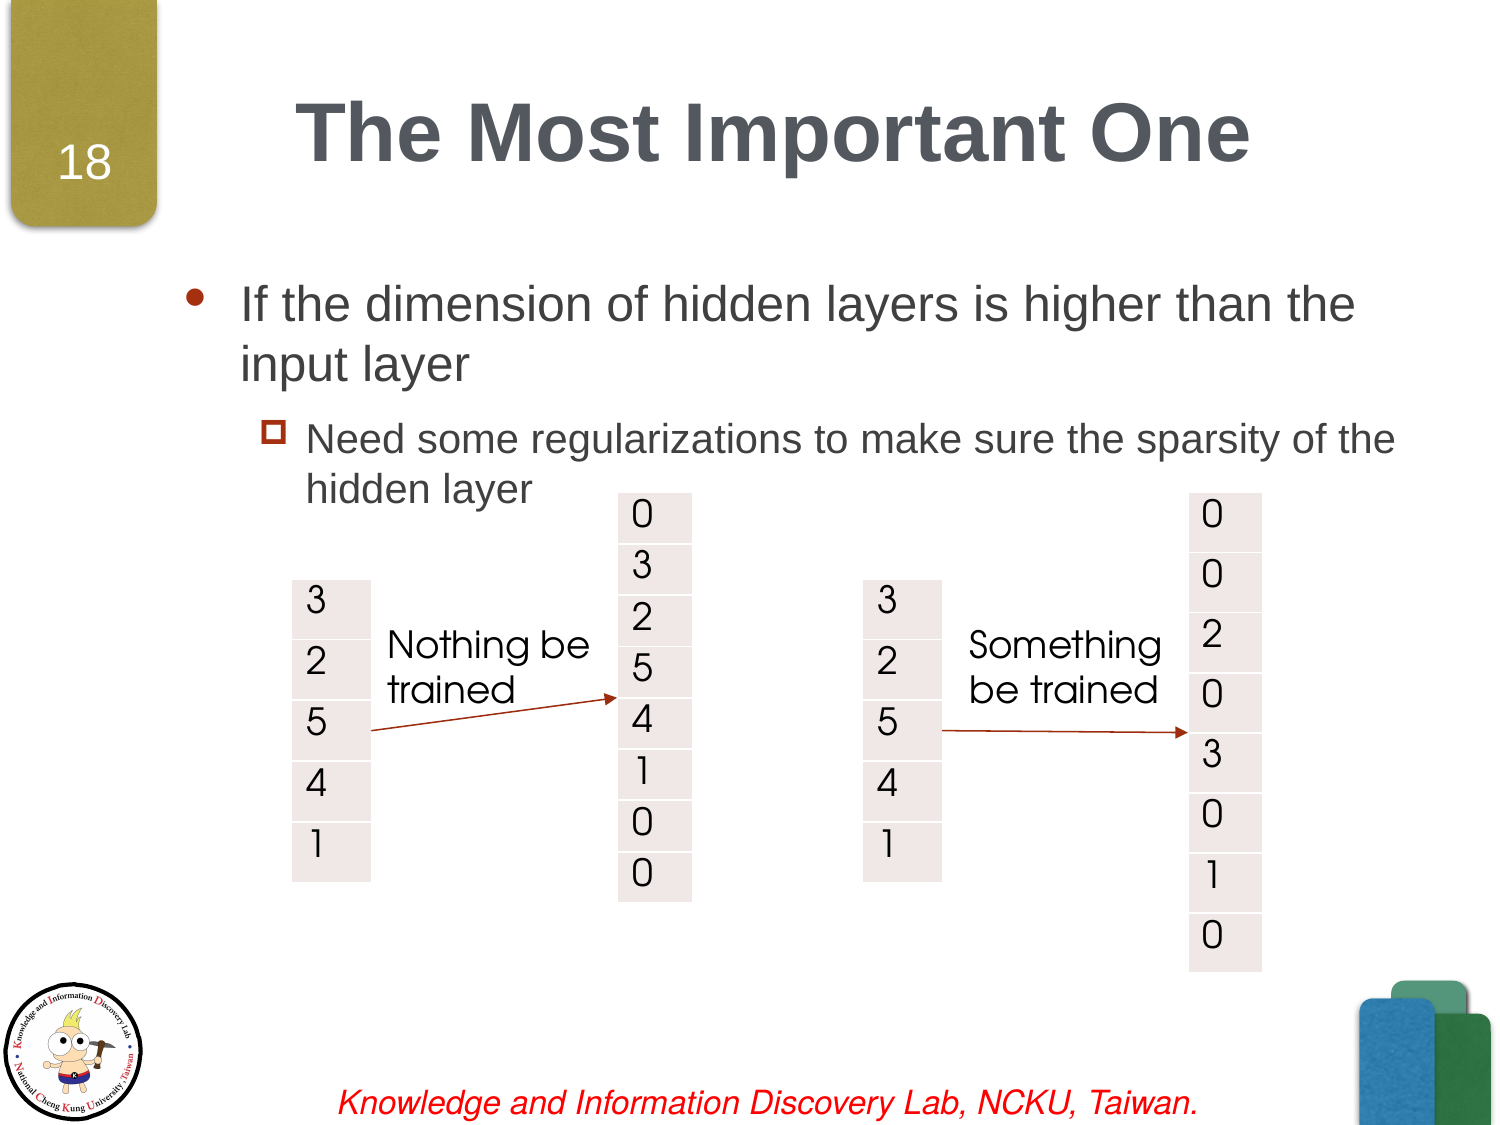

# The Most Important One
18
If the dimension of hidden layers is higher than the input layer
Need some regularizations to make sure the sparsity of the hidden layer
| 0 |
| --- |
| 3 |
| 2 |
| 5 |
| 4 |
| 1 |
| 0 |
| 0 |
| 0 |
| --- |
| 0 |
| 2 |
| 0 |
| 3 |
| 0 |
| 1 |
| 0 |
| 3 |
| --- |
| 2 |
| 5 |
| 4 |
| 1 |
| 3 |
| --- |
| 2 |
| 5 |
| 4 |
| 1 |
Something
be trained
Nothing be
trained